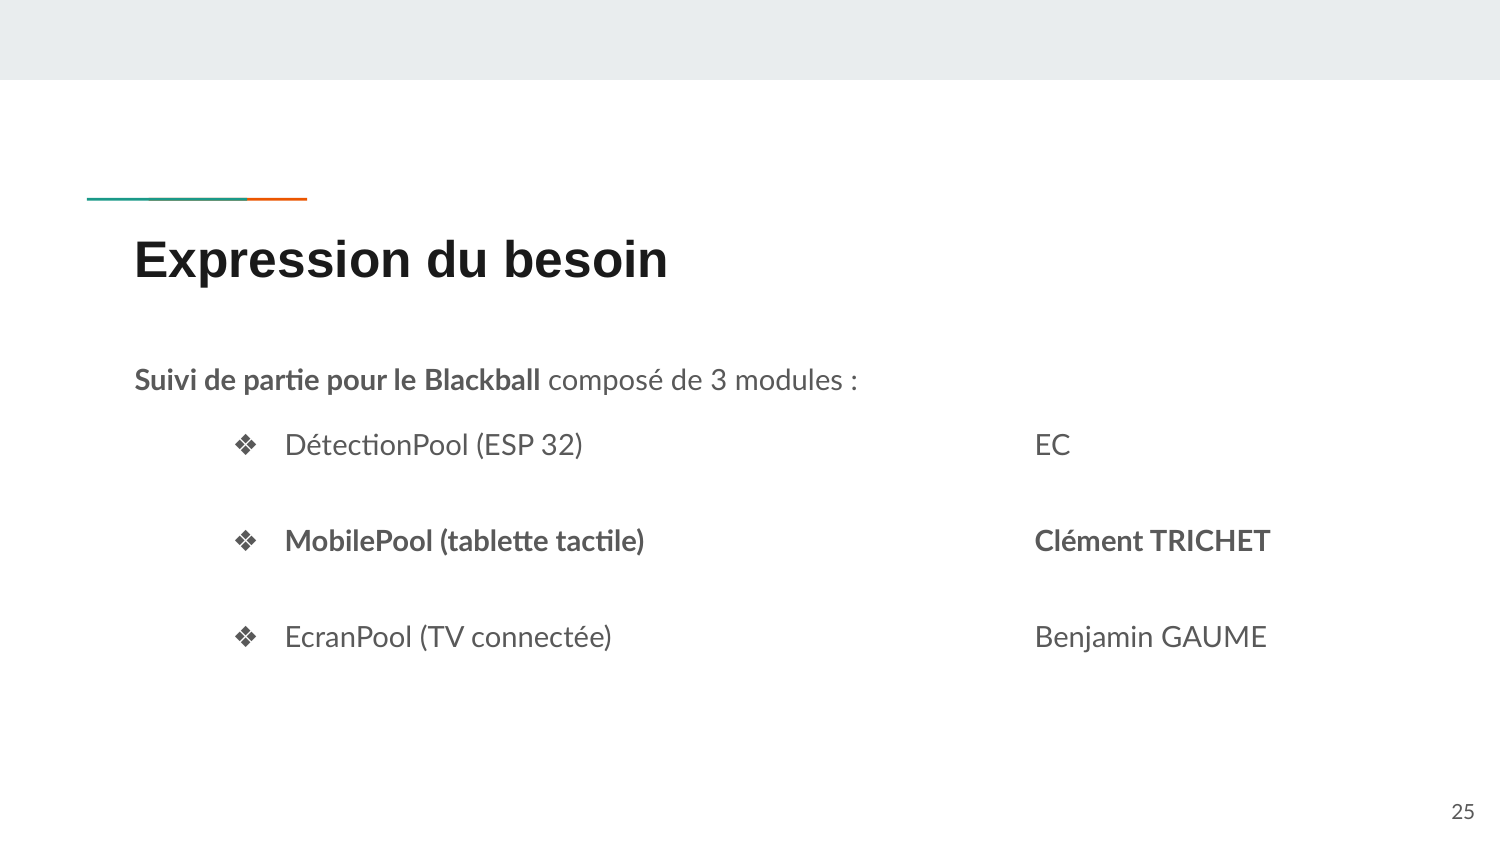

# Expression du besoin
Suivi de partie pour le Blackball composé de 3 modules :
DétectionPool (ESP 32)				EC

MobilePool (tablette tactile)			Clément TRICHET

EcranPool (TV connectée)			Benjamin GAUME
25